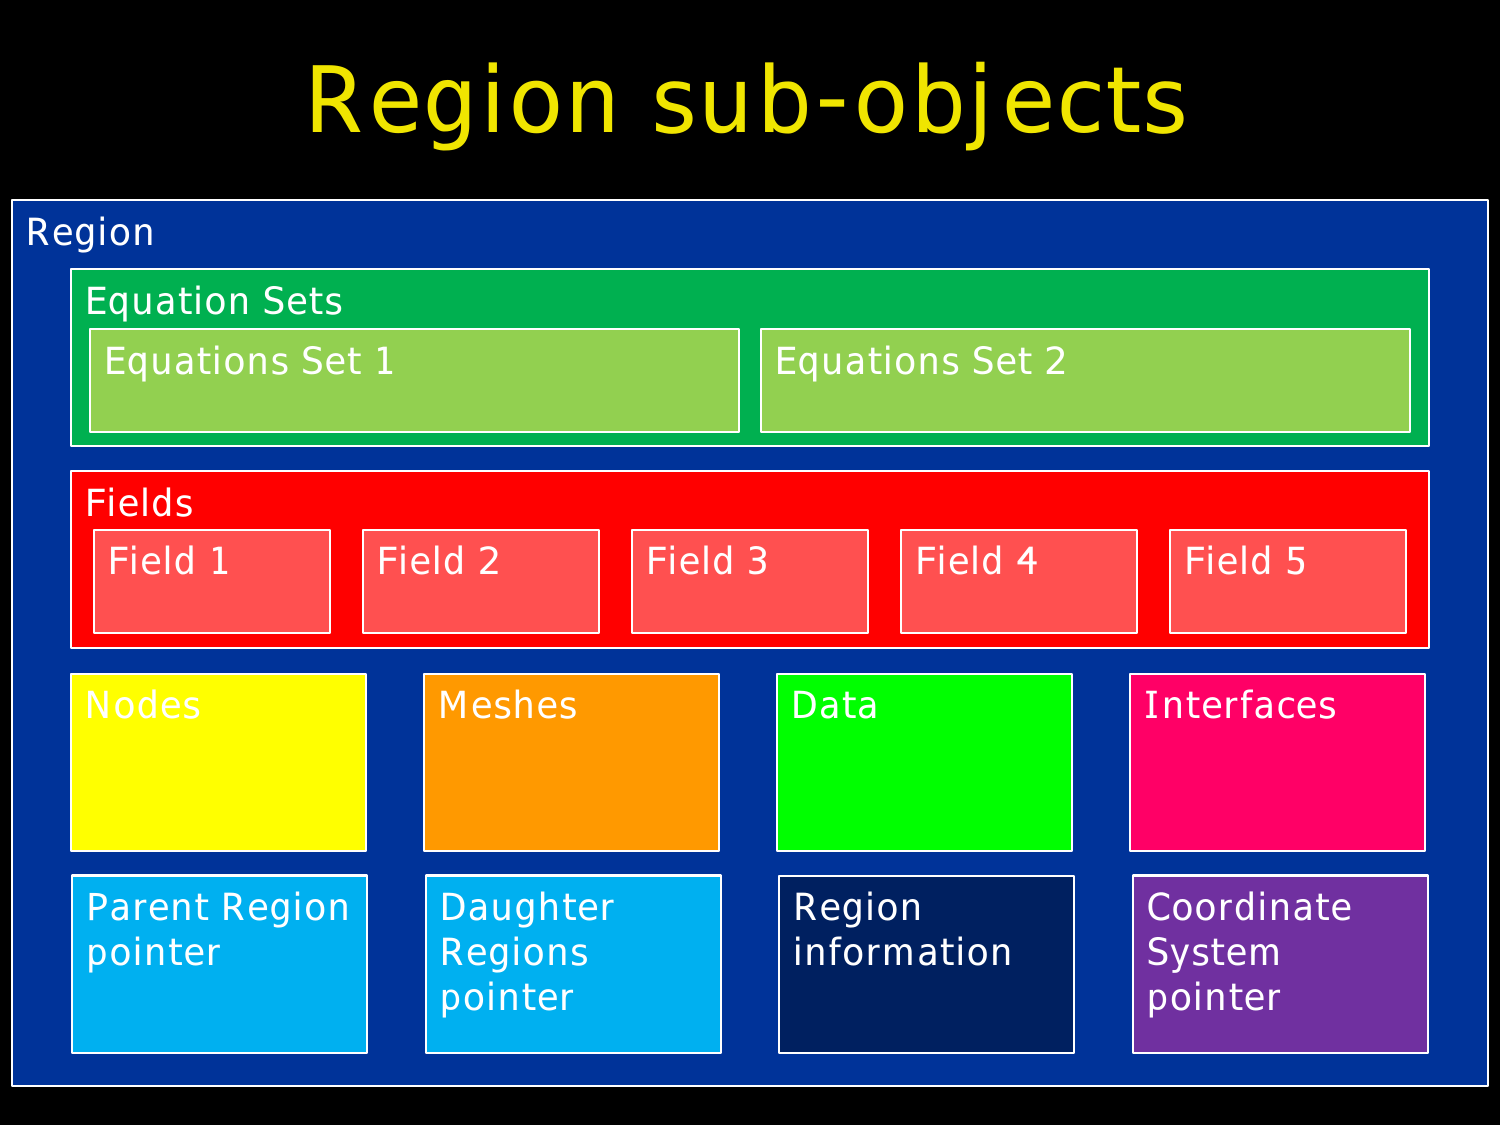

# Region sub-objects
Region
Equation Sets
Equations Set 1
Equations Set 2
Fields
Field 1
Field 2
Field 3
Field 4
Field 5
Nodes
Meshes
Data
Interfaces
Parent Region pointer
Daughter Regions pointer
Coordinate System pointer
Region information